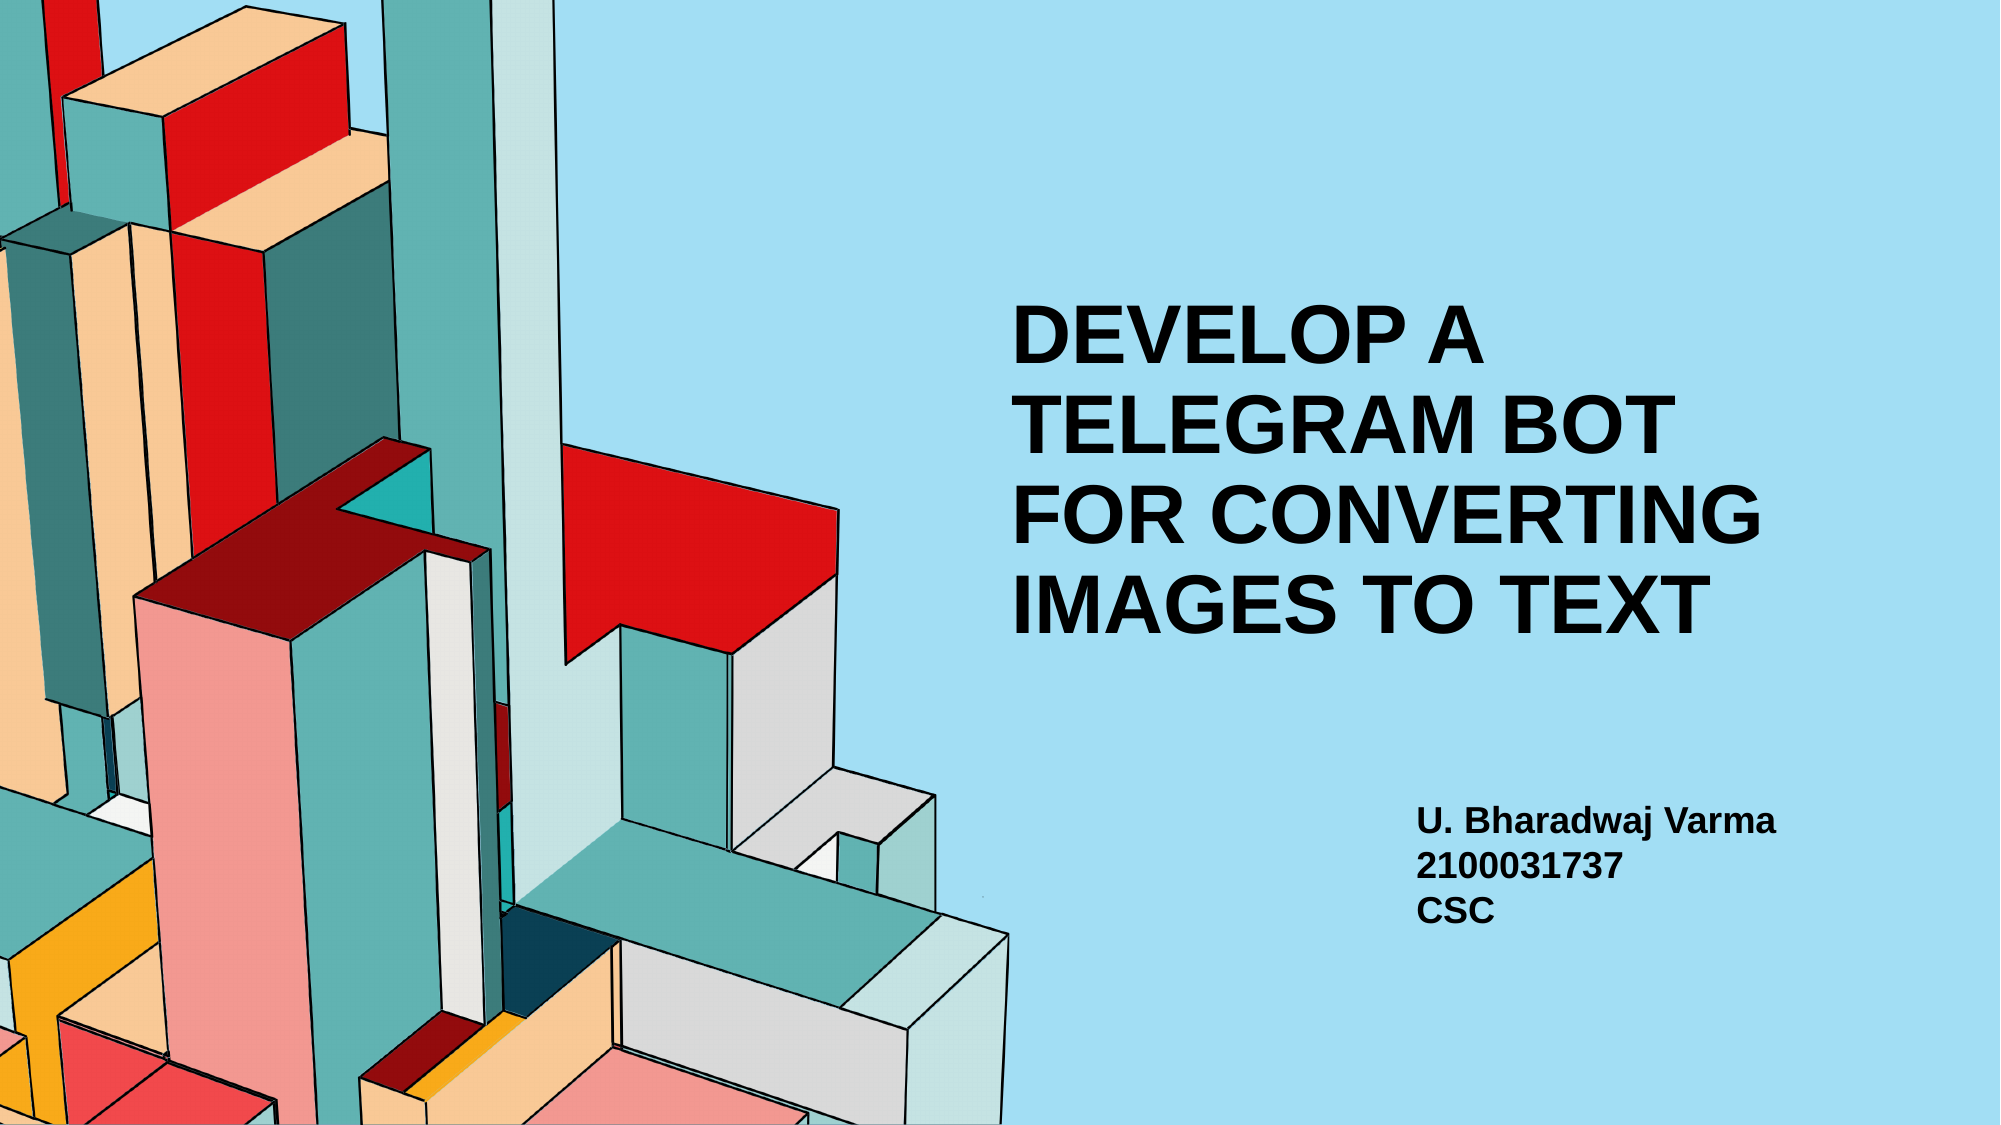

# Develop a telegram bot for converting images to text
U. Bharadwaj Varma
2100031737
CSC